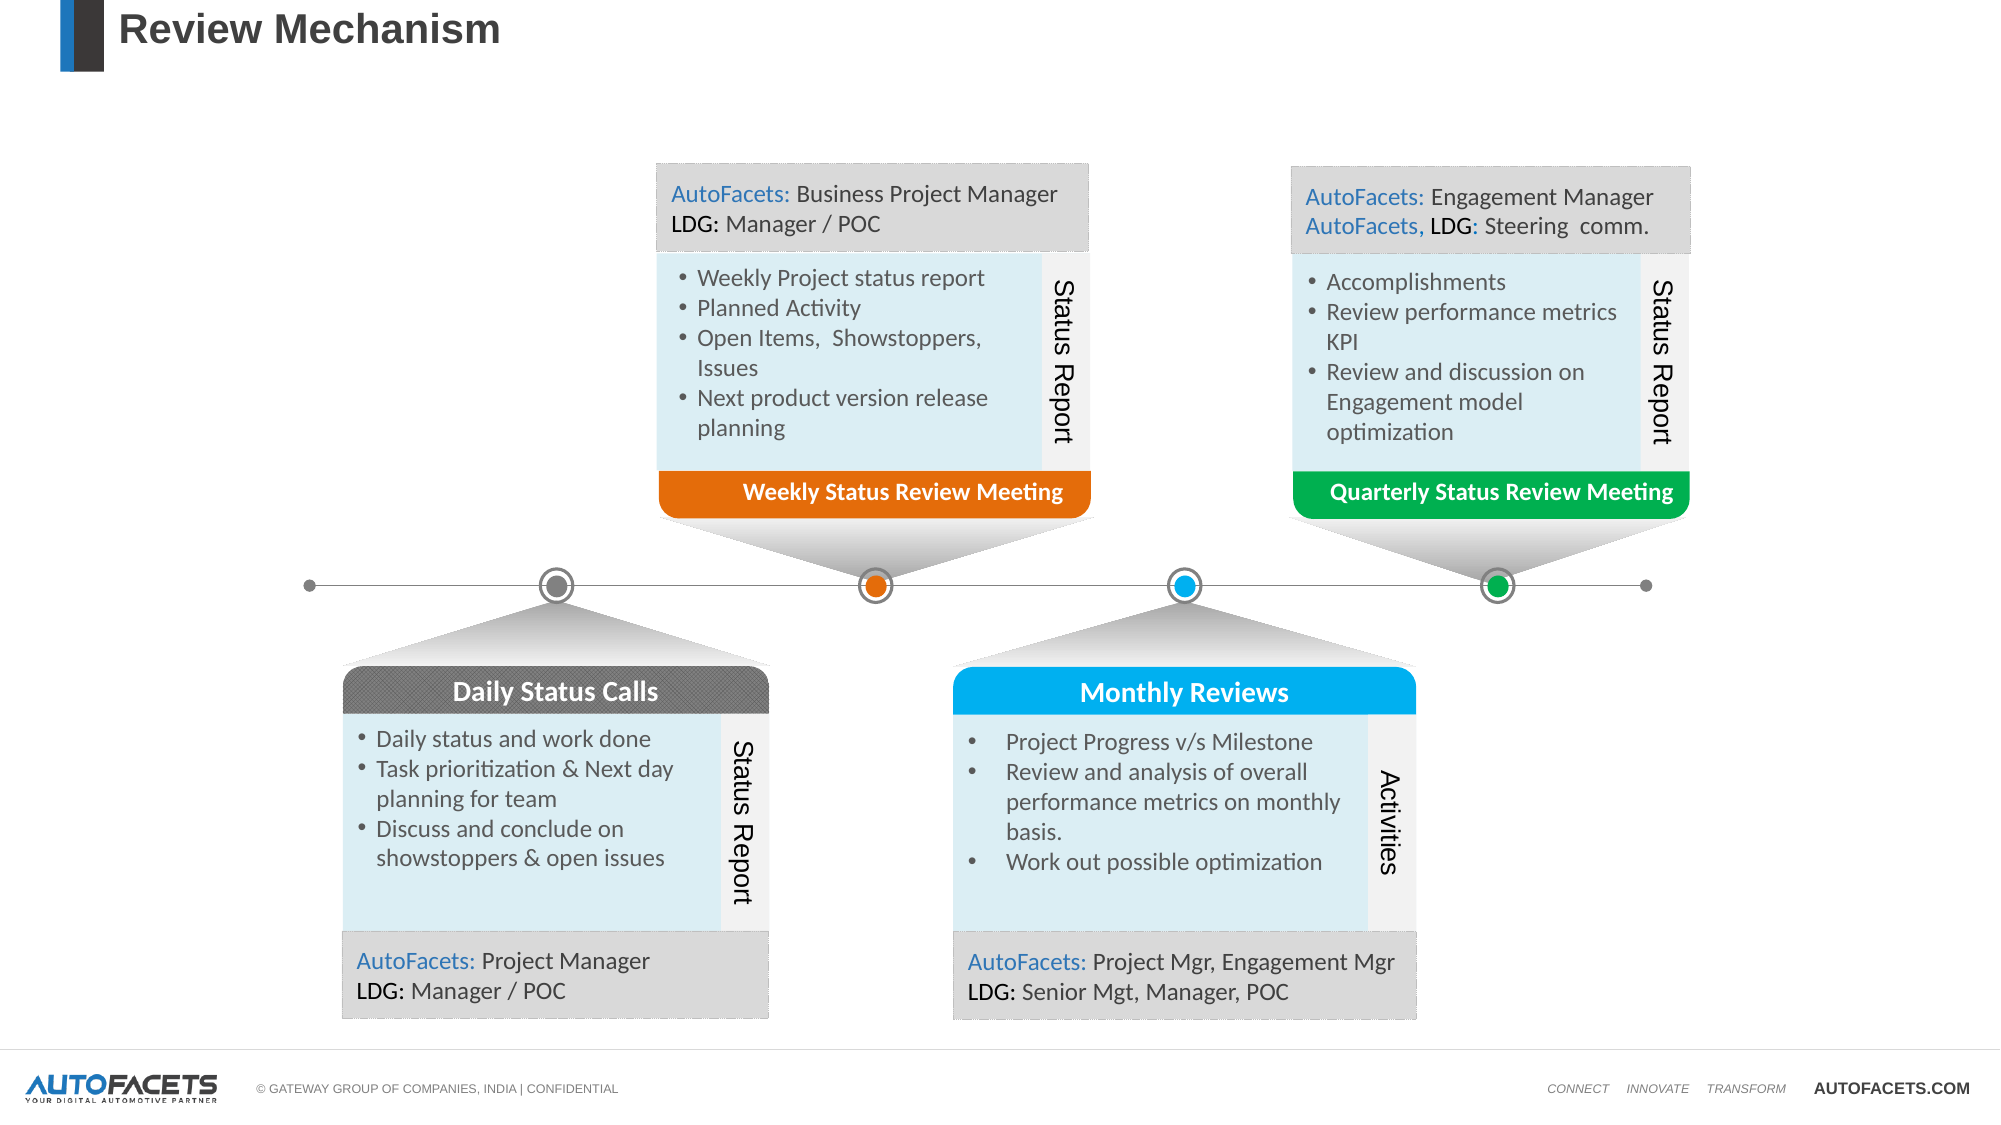

Review Mechanism
AutoFacets: Business Project Manager
LDG: Manager / POC

Status Report
Weekly Project status report
Planned Activity
Open Items,  Showstoppers, Issues
Next product version release planning
Weekly Status Review Meeting

AutoFacets: Engagement Manager
AutoFacets, LDG: Steering  comm.

Status Report
Accomplishments
Review performance metrics KPI
Review and discussion on Engagement model optimization
Quarterly Status Review Meeting

Daily Status Calls

Status Report
Daily status and work done
Task prioritization & Next day planning for team
Discuss and conclude on showstoppers & open issues
AutoFacets: Project Manager
LDG: Manager / POC

Monthly Reviews

Activities
Project Progress v/s Milestone
Review and analysis of overall performance metrics on monthly basis.
Work out possible optimization
AutoFacets: Project Mgr, Engagement Mgr
LDG: Senior Mgt, Manager, POC